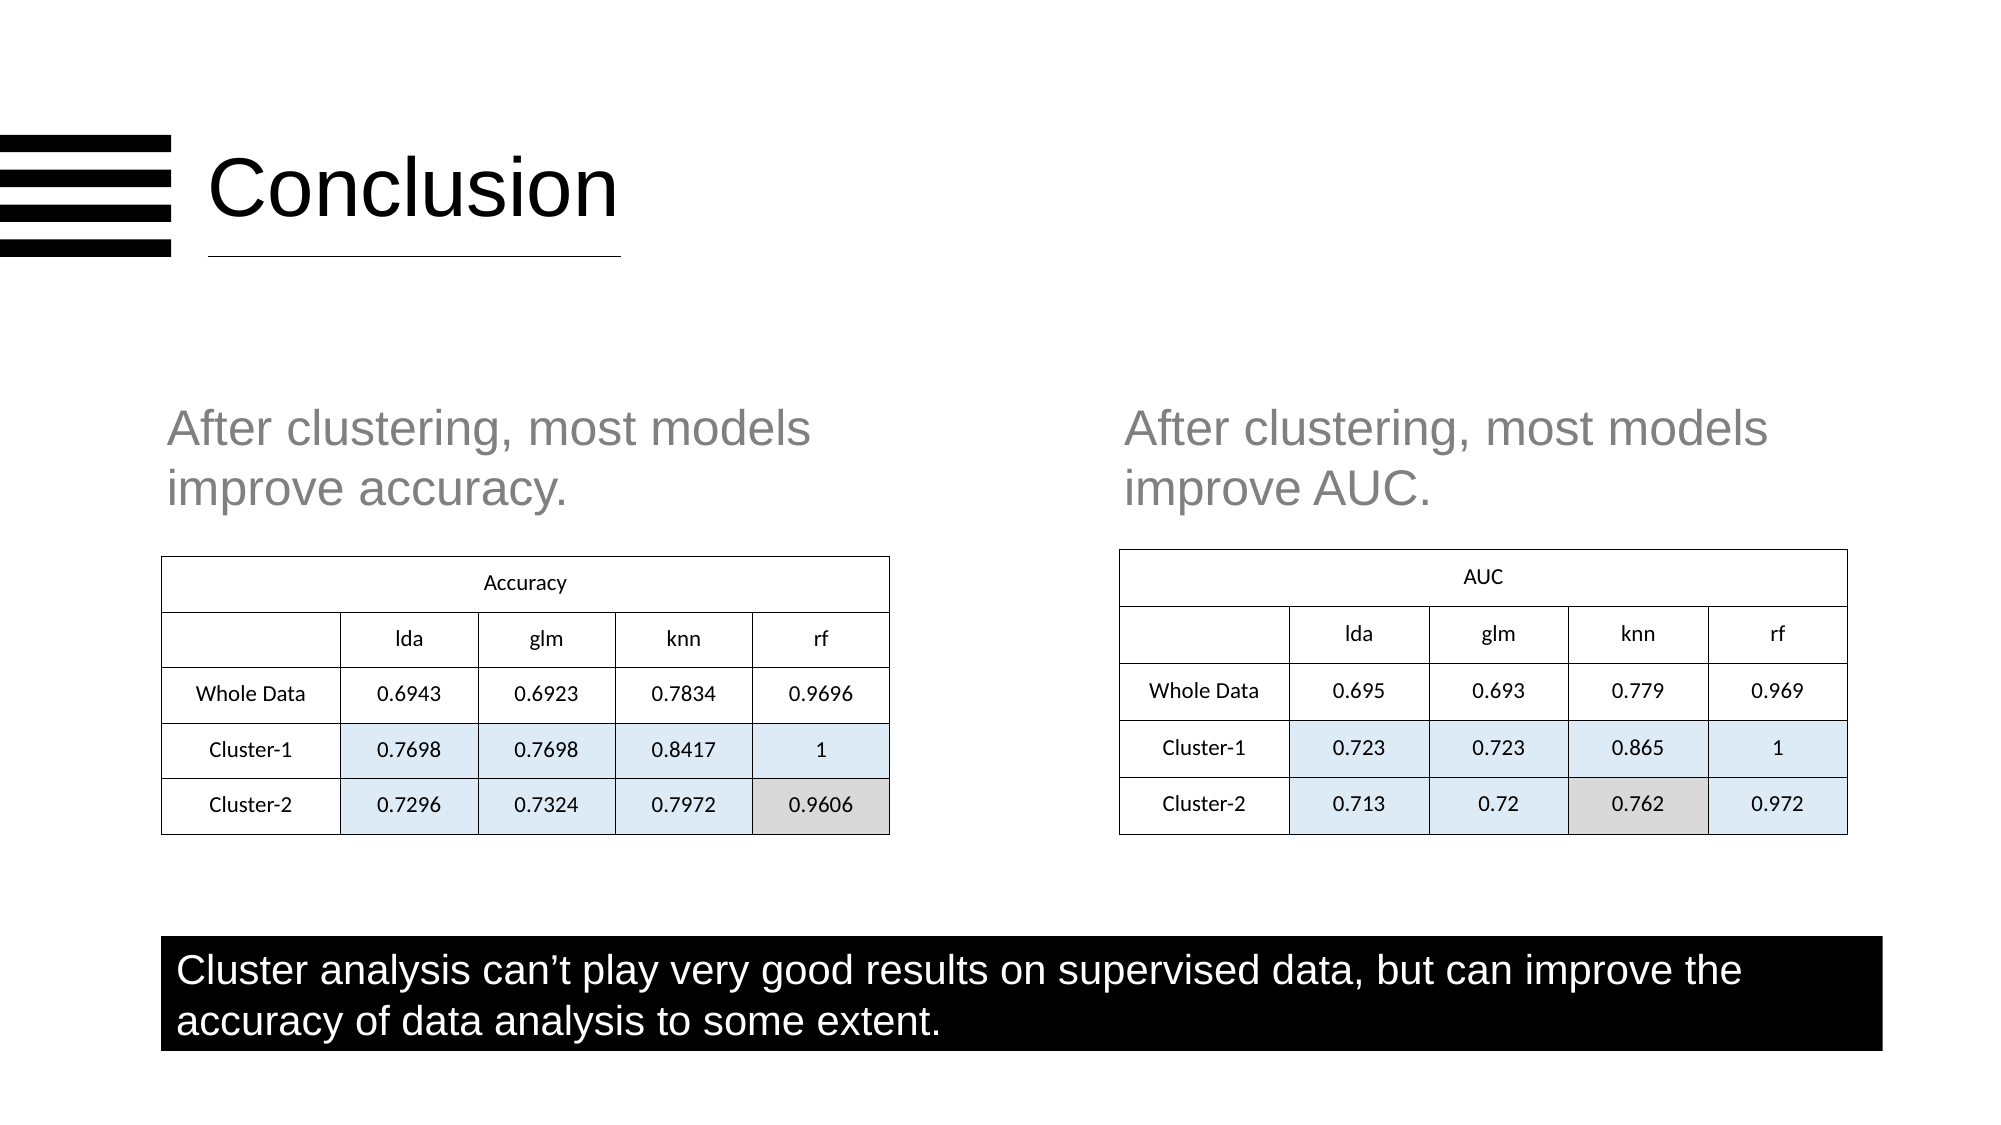

Conclusion

After clustering, most models improve accuracy.

After clustering, most models improve AUC.

Attrition
| AUC |  |  |  |  |
| --- | --- | --- | --- | --- |
|  | lda | glm | knn | rf |
| Whole Data | 0.695 | 0.693 | 0.779 | 0.969 |
| Cluster-1 | 0.723 | 0.723 | 0.865 | 1 |
| Cluster-2 | 0.713 | 0.72 | 0.762 | 0.972 |
| Accuracy |  |  |  |  |
| --- | --- | --- | --- | --- |
|  | lda | glm | knn | rf |
| Whole Data | 0.6943 | 0.6923 | 0.7834 | 0.9696 |
| Cluster-1 | 0.7698 | 0.7698 | 0.8417 | 1 |
| Cluster-2 | 0.7296 | 0.7324 | 0.7972 | 0.9606 |
Cluster analysis can’t play very good results on supervised data, but can improve the accuracy of data analysis to some extent.